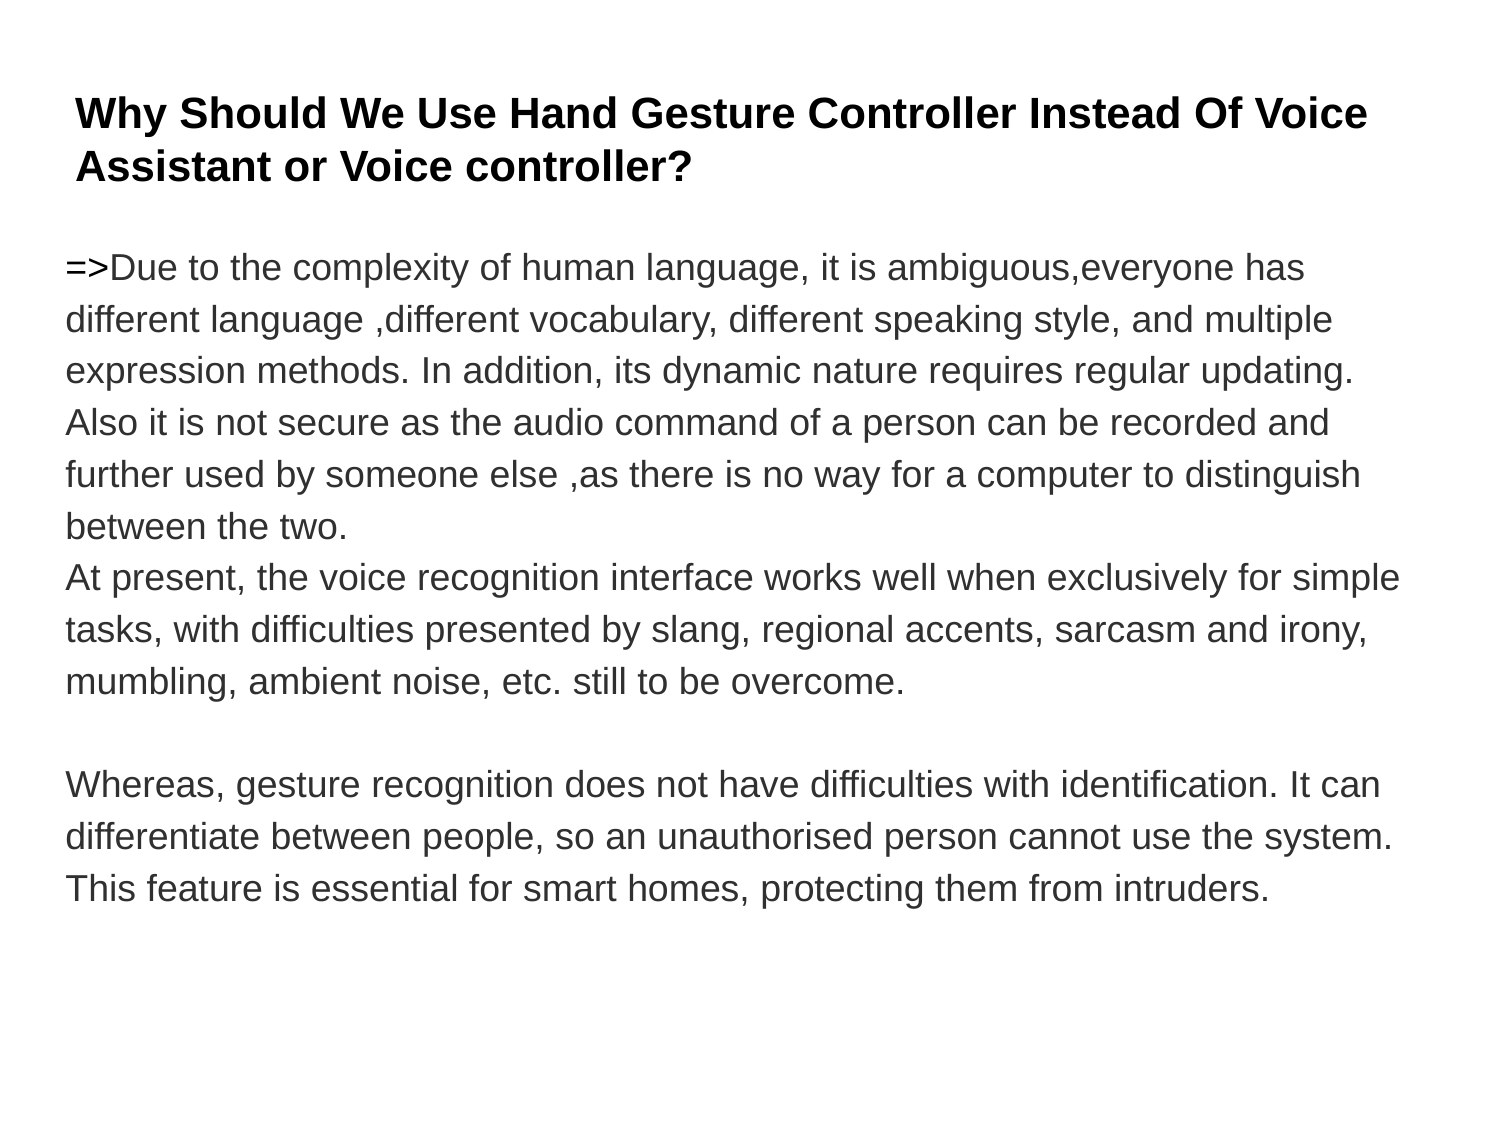

# Why Should We Use Hand Gesture Controller Instead Of Voice Assistant or Voice controller?
=>Due to the complexity of human language, it is ambiguous,everyone has different language ,different vocabulary, different speaking style, and multiple expression methods. In addition, its dynamic nature requires regular updating. Also it is not secure as the audio command of a person can be recorded and further used by someone else ,as there is no way for a computer to distinguish between the two.
At present, the voice recognition interface works well when exclusively for simple tasks, with difficulties presented by slang, regional accents, sarcasm and irony, mumbling, ambient noise, etc. still to be overcome.

Whereas, gesture recognition does not have difficulties with identification. It can differentiate between people, so an unauthorised person cannot use the system. This feature is essential for smart homes, protecting them from intruders.